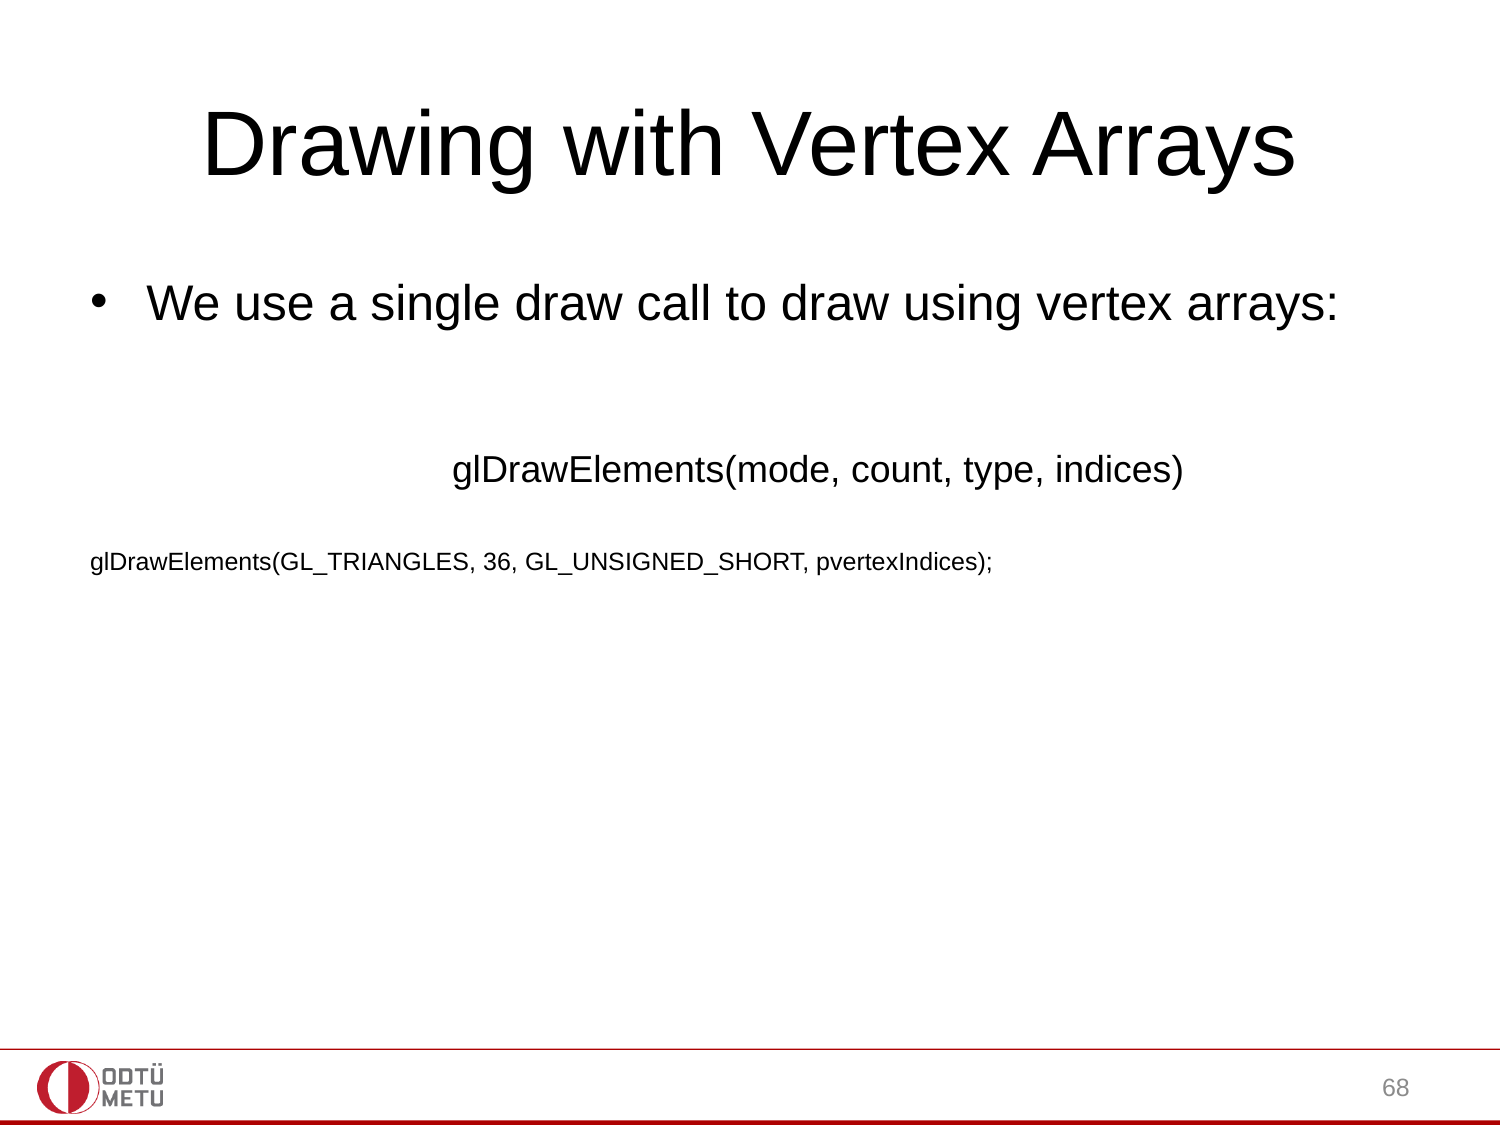

# Drawing with Vertex Arrays
We use a single draw call to draw using vertex arrays:

glDrawElements(GL_TRIANGLES, 36, GL_UNSIGNED_SHORT, pvertexIndices);
glDrawElements(mode, count, type, indices)

68